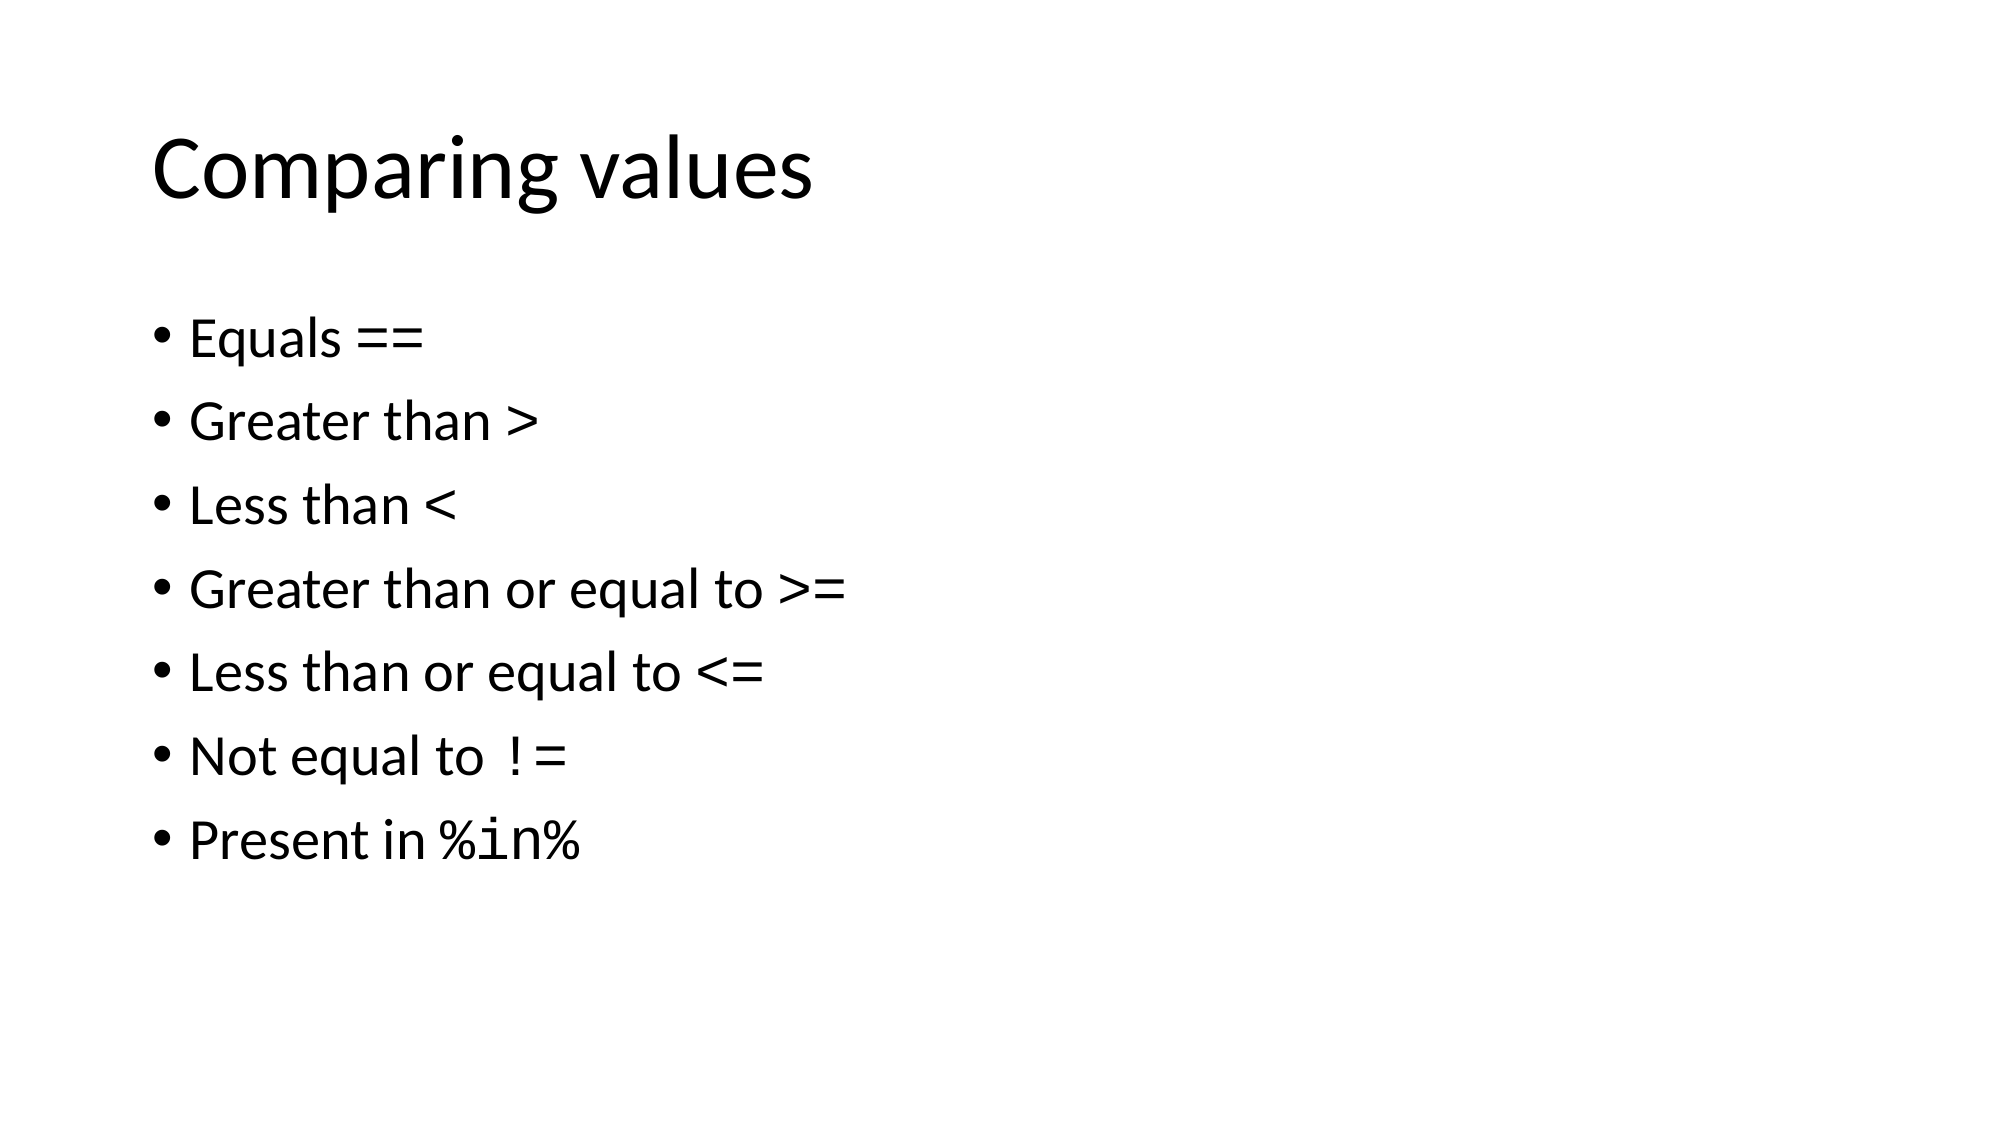

# Comparing values
Equals ==
Greater than >
Less than <
Greater than or equal to >=
Less than or equal to <=
Not equal to !=
Present in %in%